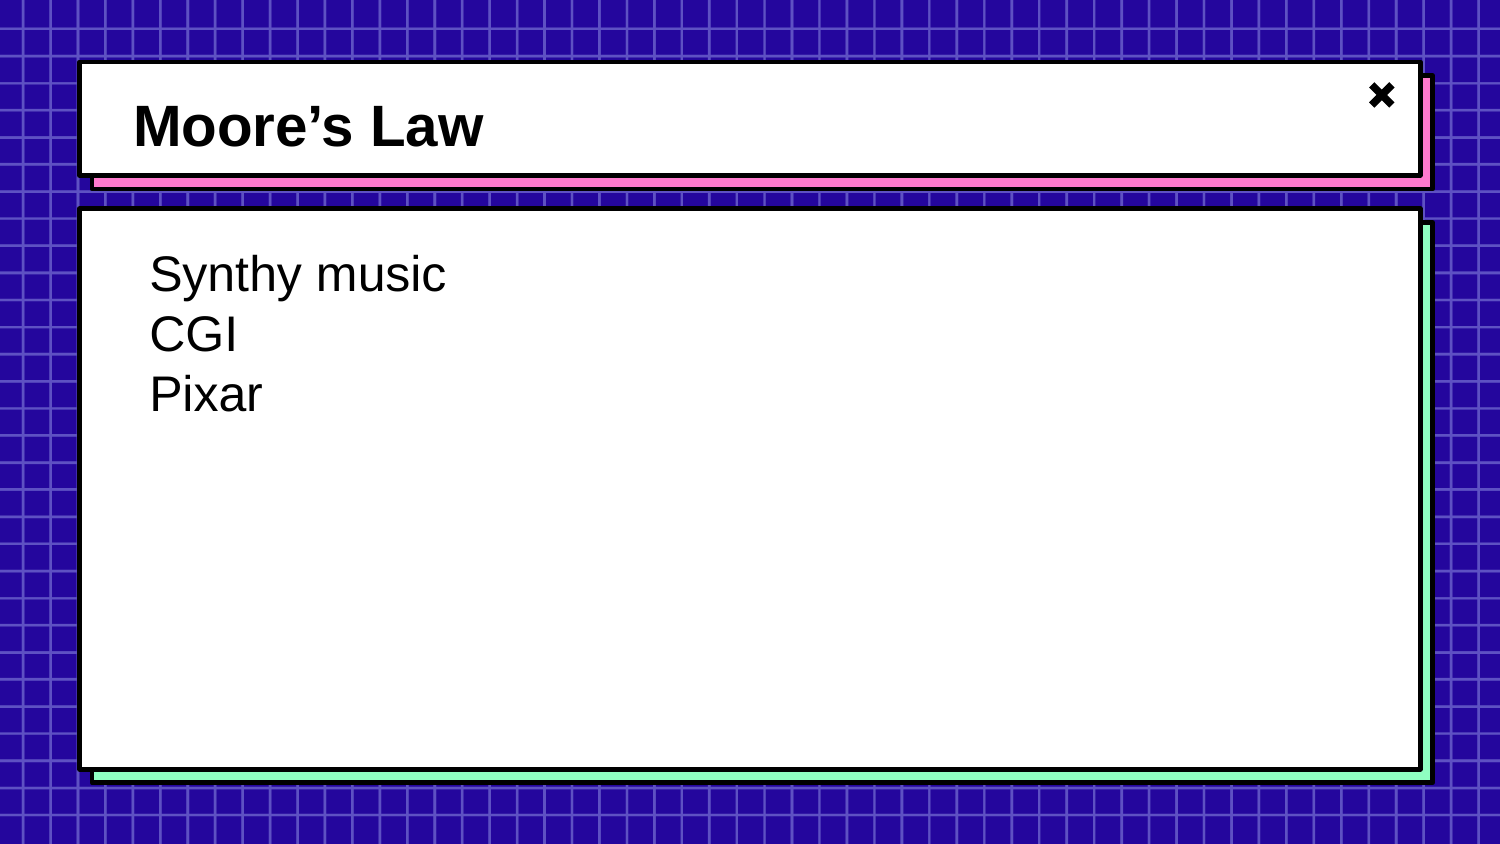

# Moore’s Law
Synthy music
CGI
Pixar